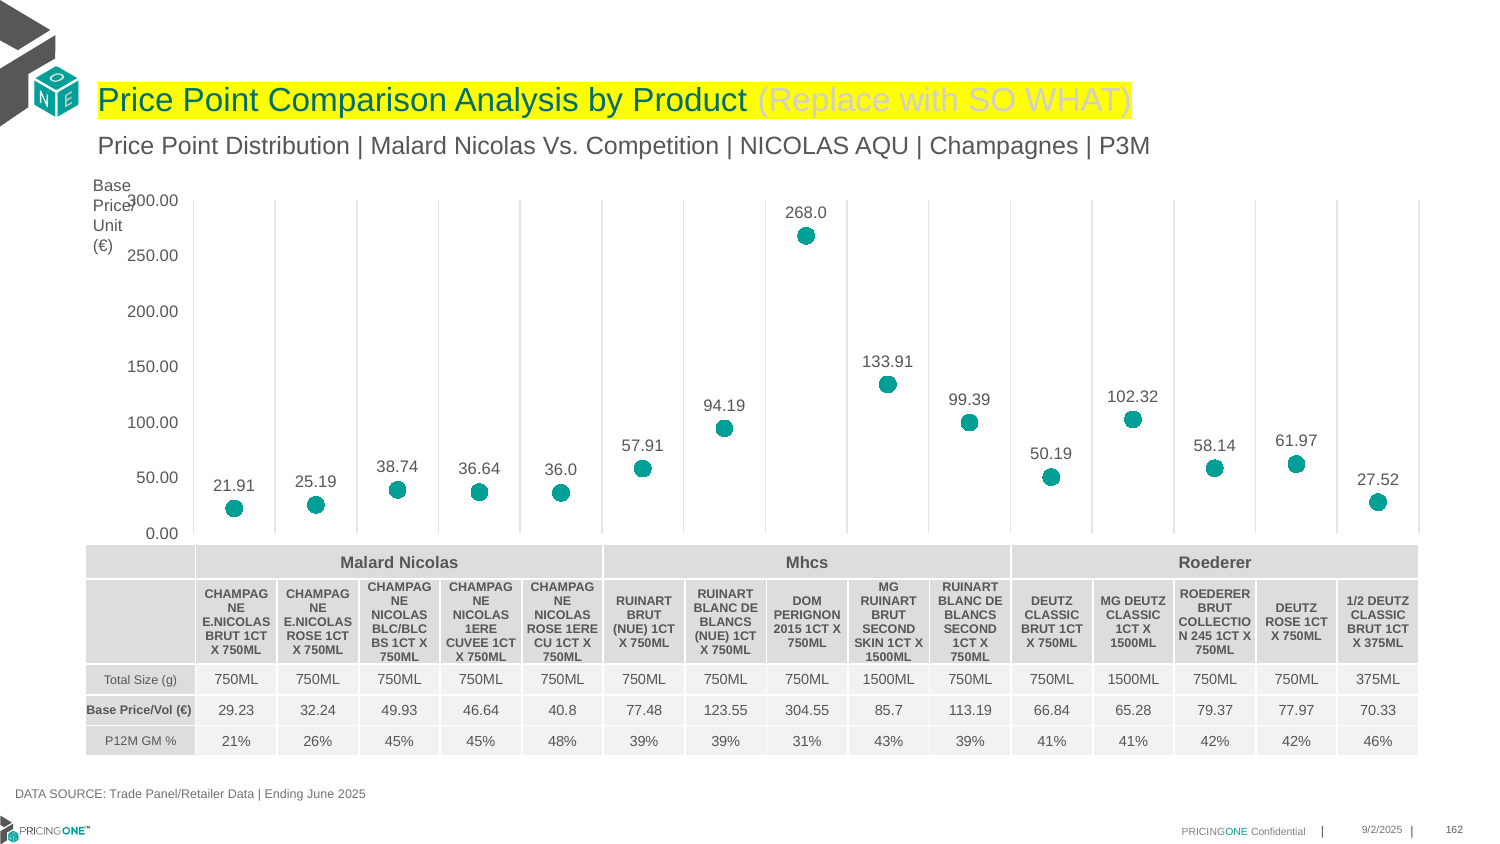

# Price Point Comparison Analysis by Product (Replace with SO WHAT)
Price Point Distribution | Malard Nicolas Vs. Competition | NICOLAS AQU | Champagnes | P3M
Base Price/Unit (€)

### Chart

| Category | Base Price/Unit |
|---|---|
| CHAMPAGNE E.NICOLAS BRUT 1CT X 750ML | 21.91 |
| CHAMPAGNE E.NICOLAS ROSE 1CT X 750ML | 25.19 |
| CHAMPAGNE NICOLAS BLC/BLC BS 1CT X 750ML | 38.74 |
| CHAMPAGNE NICOLAS 1ERE CUVEE 1CT X 750ML | 36.64 |
| CHAMPAGNE NICOLAS ROSE 1ERE CU 1CT X 750ML | 36.0 |
| RUINART BRUT (NUE) 1CT X 750ML | 57.91 |
| RUINART BLANC DE BLANCS (NUE) 1CT X 750ML | 94.19 |
| DOM PERIGNON 2015 1CT X 750ML | 268.0 |
| MG RUINART BRUT SECOND SKIN 1CT X 1500ML | 133.91 |
| RUINART BLANC DE BLANCS SECOND 1CT X 750ML | 99.39 |
| DEUTZ CLASSIC BRUT 1CT X 750ML | 50.19 |
| MG DEUTZ CLASSIC 1CT X 1500ML | 102.32 |
| ROEDERER BRUT COLLECTION 245 1CT X 750ML | 58.14 |
| DEUTZ ROSE 1CT X 750ML | 61.97 |
| 1/2 DEUTZ CLASSIC BRUT 1CT X 375ML | 27.52 |
|  | Malard Nicolas | Malard Nicolas | Malard Nicolas | Malard Nicolas | Malard Nicolas | Mhcs | Mhcs | Mhcs | Mhcs | Mhcs | Roederer | Roederer | Roederer | Roederer | Roederer |
| --- | --- | --- | --- | --- | --- | --- | --- | --- | --- | --- | --- | --- | --- | --- | --- |
|  | CHAMPAGNE E.NICOLAS BRUT 1CT X 750ML | CHAMPAGNE E.NICOLAS ROSE 1CT X 750ML | CHAMPAGNE NICOLAS BLC/BLC BS 1CT X 750ML | CHAMPAGNE NICOLAS 1ERE CUVEE 1CT X 750ML | CHAMPAGNE NICOLAS ROSE 1ERE CU 1CT X 750ML | RUINART BRUT (NUE) 1CT X 750ML | RUINART BLANC DE BLANCS (NUE) 1CT X 750ML | DOM PERIGNON 2015 1CT X 750ML | MG RUINART BRUT SECOND SKIN 1CT X 1500ML | RUINART BLANC DE BLANCS SECOND 1CT X 750ML | DEUTZ CLASSIC BRUT 1CT X 750ML | MG DEUTZ CLASSIC 1CT X 1500ML | ROEDERER BRUT COLLECTION 245 1CT X 750ML | DEUTZ ROSE 1CT X 750ML | 1/2 DEUTZ CLASSIC BRUT 1CT X 375ML |
| Total Size (g) | 750ML | 750ML | 750ML | 750ML | 750ML | 750ML | 750ML | 750ML | 1500ML | 750ML | 750ML | 1500ML | 750ML | 750ML | 375ML |
| Base Price/Vol (€) | 29.23 | 32.24 | 49.93 | 46.64 | 40.8 | 77.48 | 123.55 | 304.55 | 85.7 | 113.19 | 66.84 | 65.28 | 79.37 | 77.97 | 70.33 |
| P12M GM % | 21% | 26% | 45% | 45% | 48% | 39% | 39% | 31% | 43% | 39% | 41% | 41% | 42% | 42% | 46% |
DATA SOURCE: Trade Panel/Retailer Data | Ending June 2025

9/2/2025
162